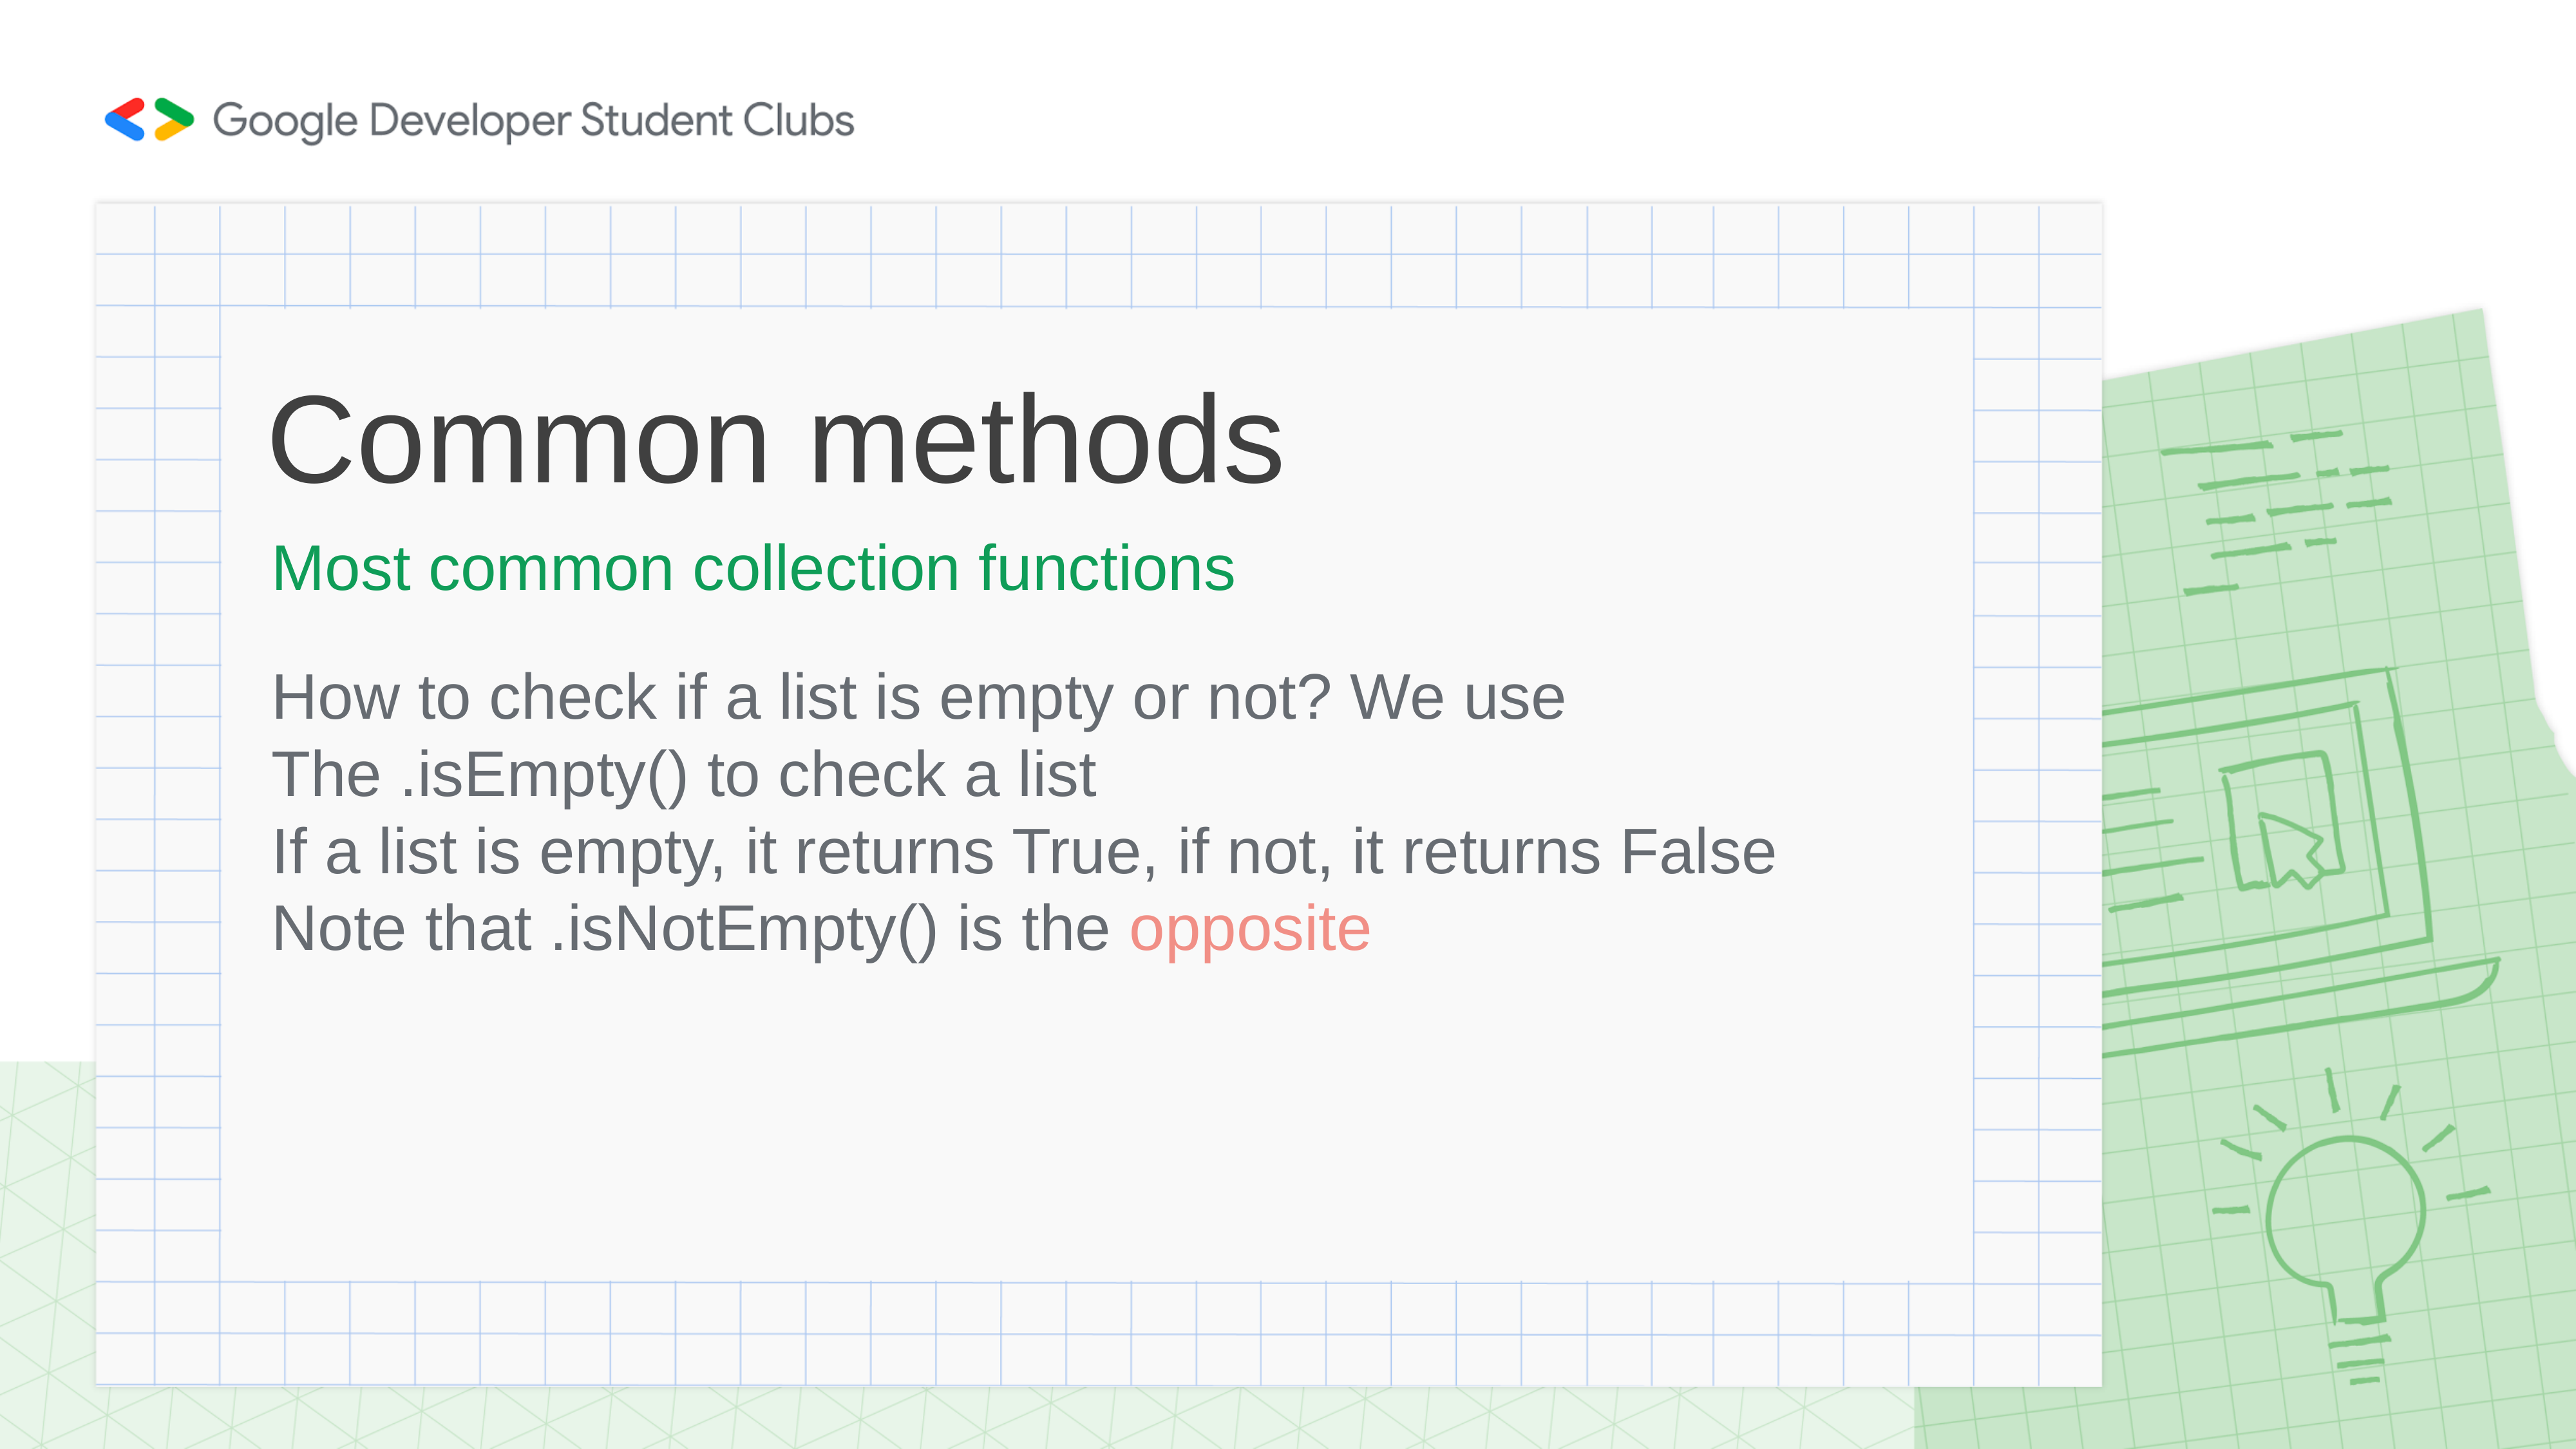

# Common methods
Most common collection functions
How to check if a list is empty or not? We use
The .isEmpty() to check a list
If a list is empty, it returns True, if not, it returns False
Note that .isNotEmpty() is the opposite